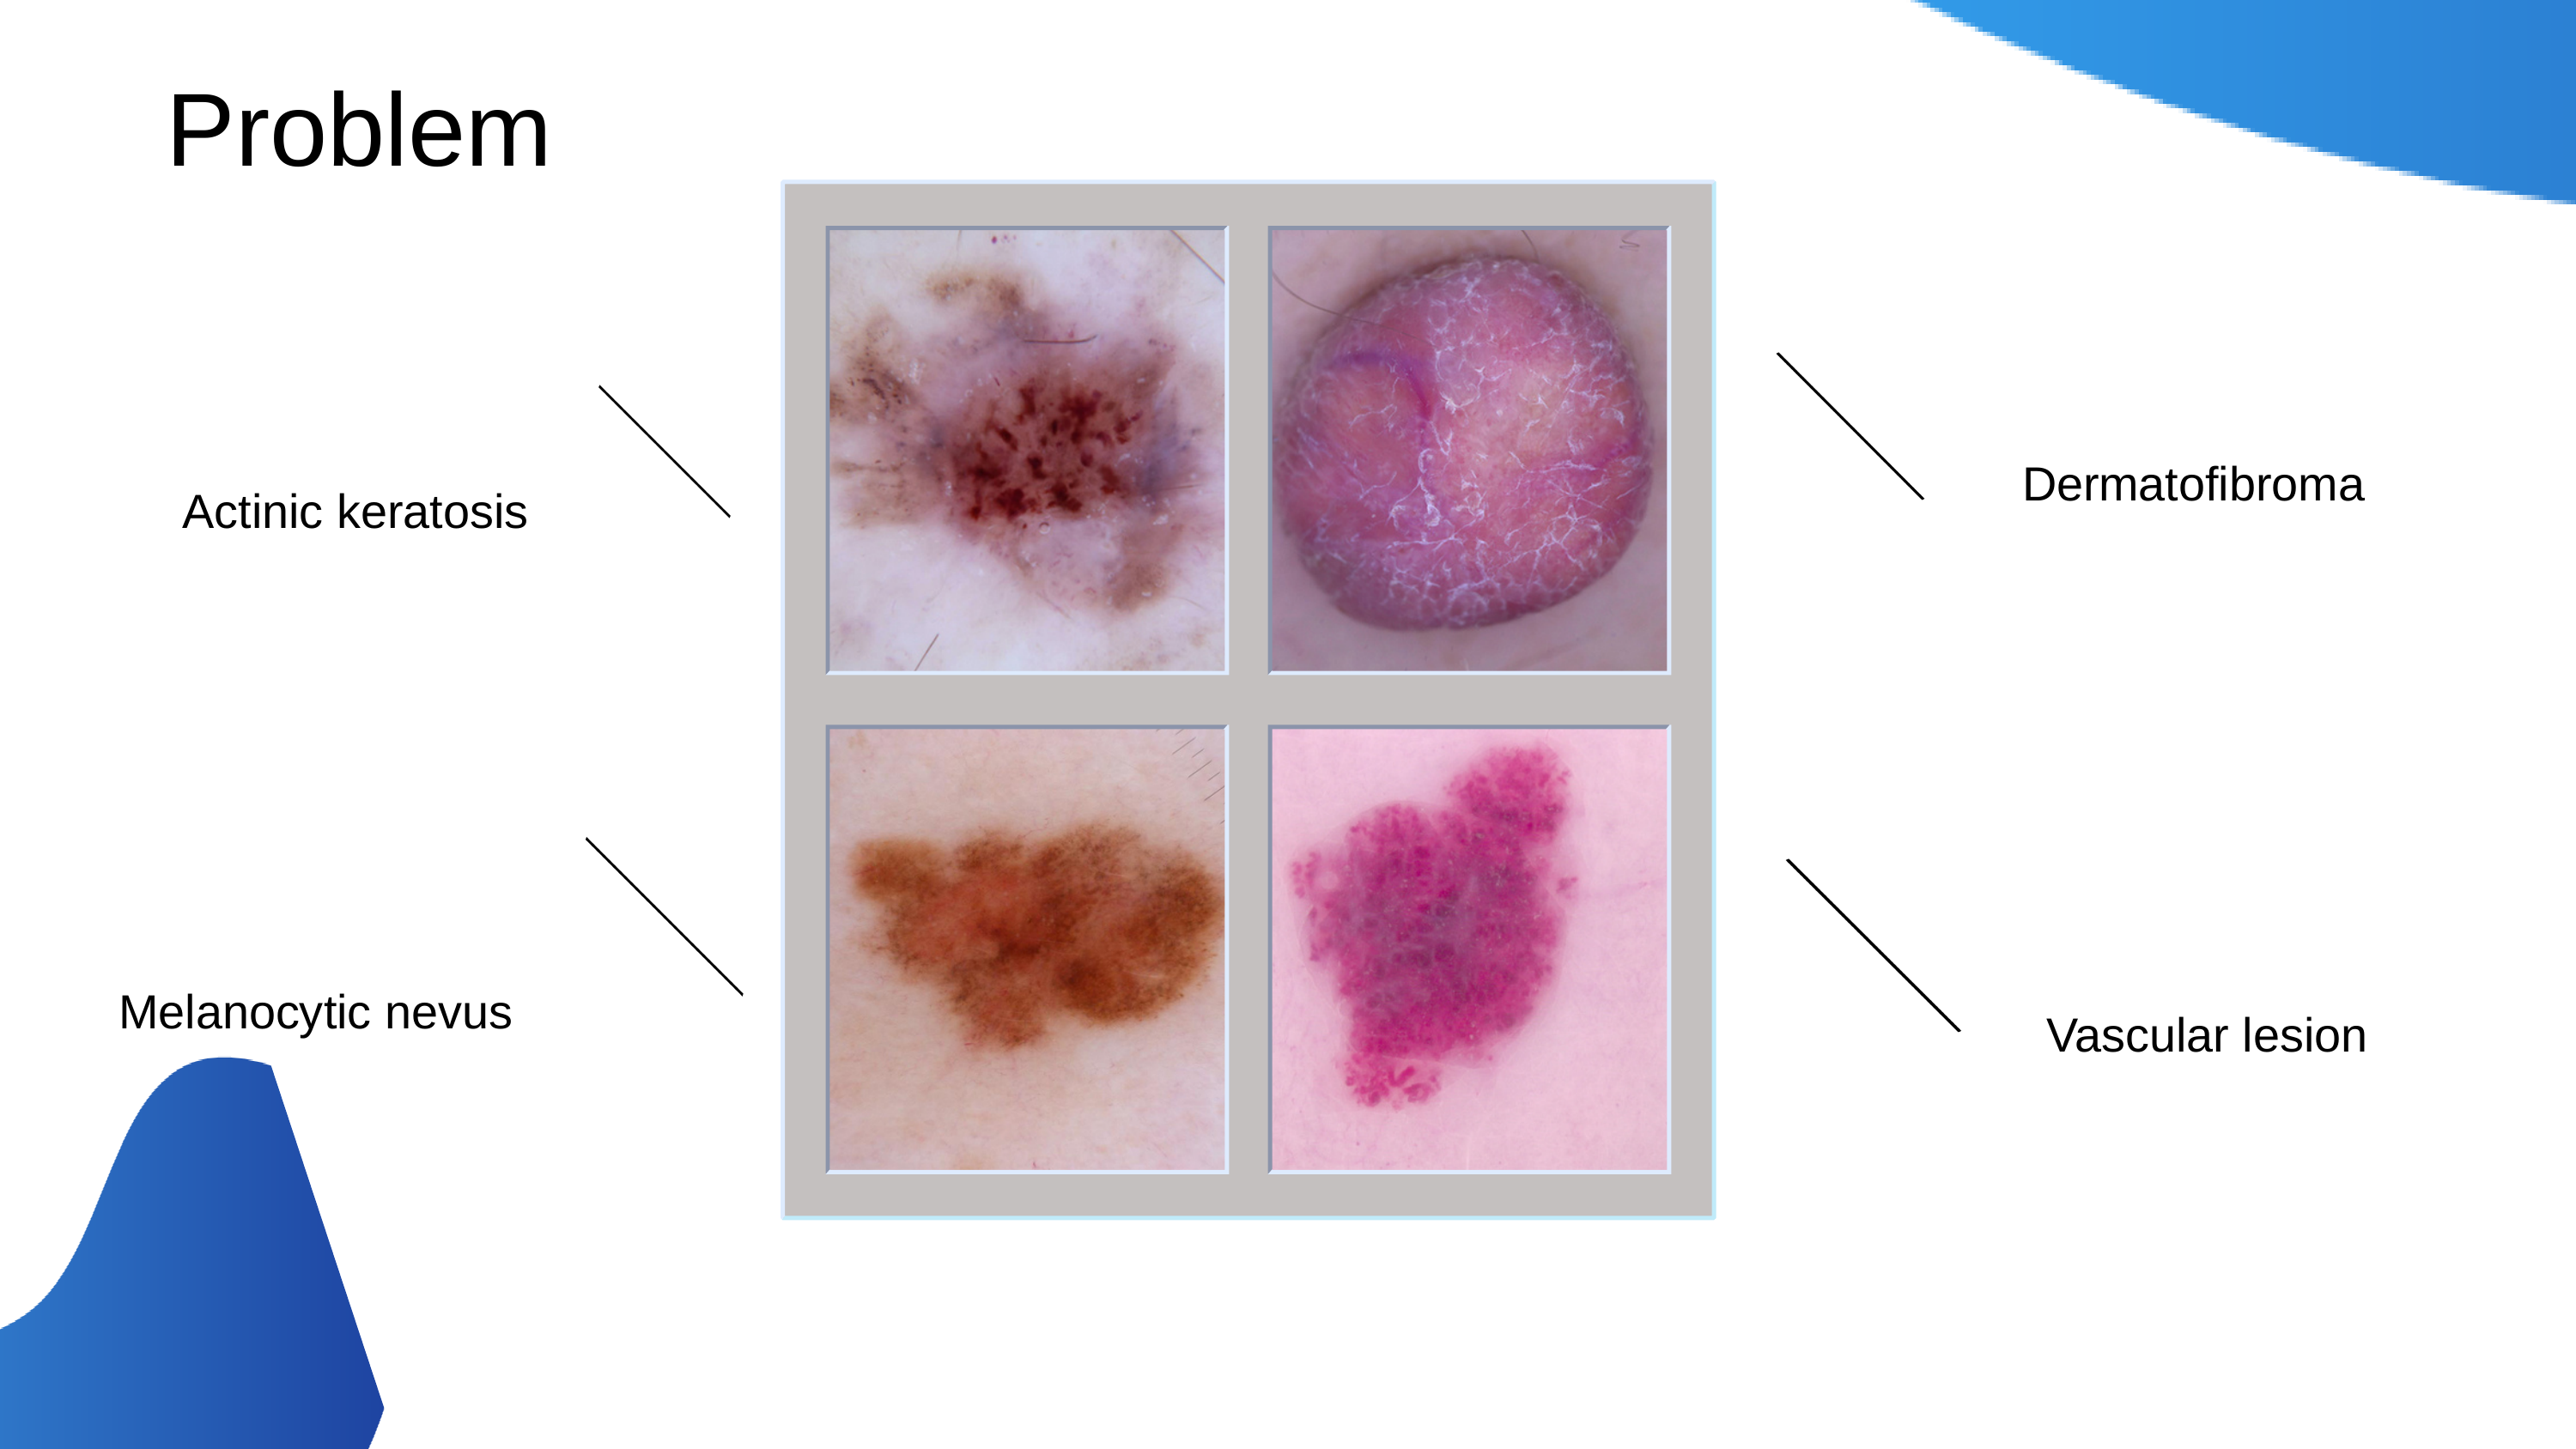

Problem

Dermatofibroma
Actinic keratosis

Melanocytic nevus
Vascular lesion